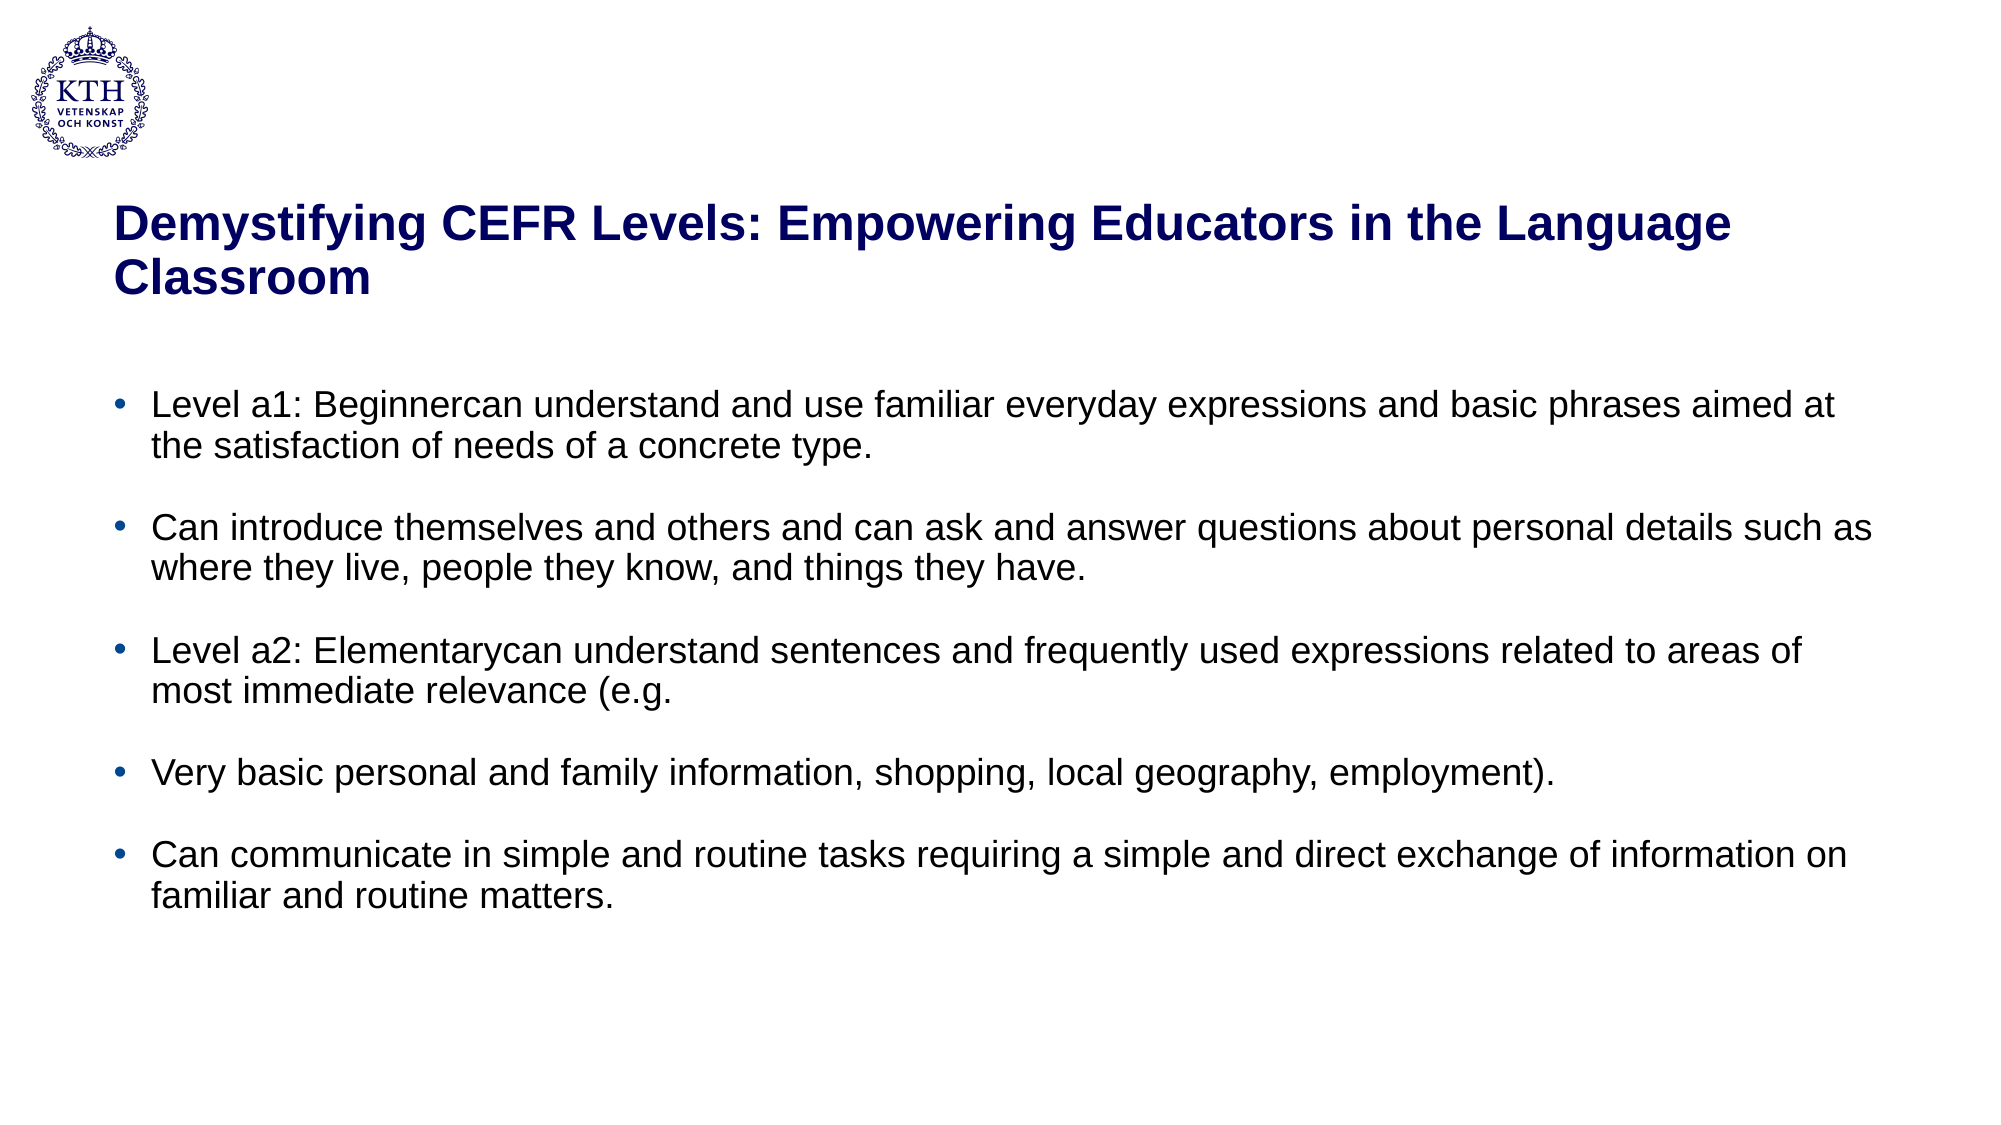

# Demystifying CEFR Levels: Empowering Educators in the Language Classroom

Level a1: Beginnercan understand and use familiar everyday expressions and basic phrases aimed at the satisfaction of needs of a concrete type.
Can introduce themselves and others and can ask and answer questions about personal details such as where they live, people they know, and things they have.
Level a2: Elementarycan understand sentences and frequently used expressions related to areas of most immediate relevance (e.g.
Very basic personal and family information, shopping, local geography, employment).
Can communicate in simple and routine tasks requiring a simple and direct exchange of information on familiar and routine matters.